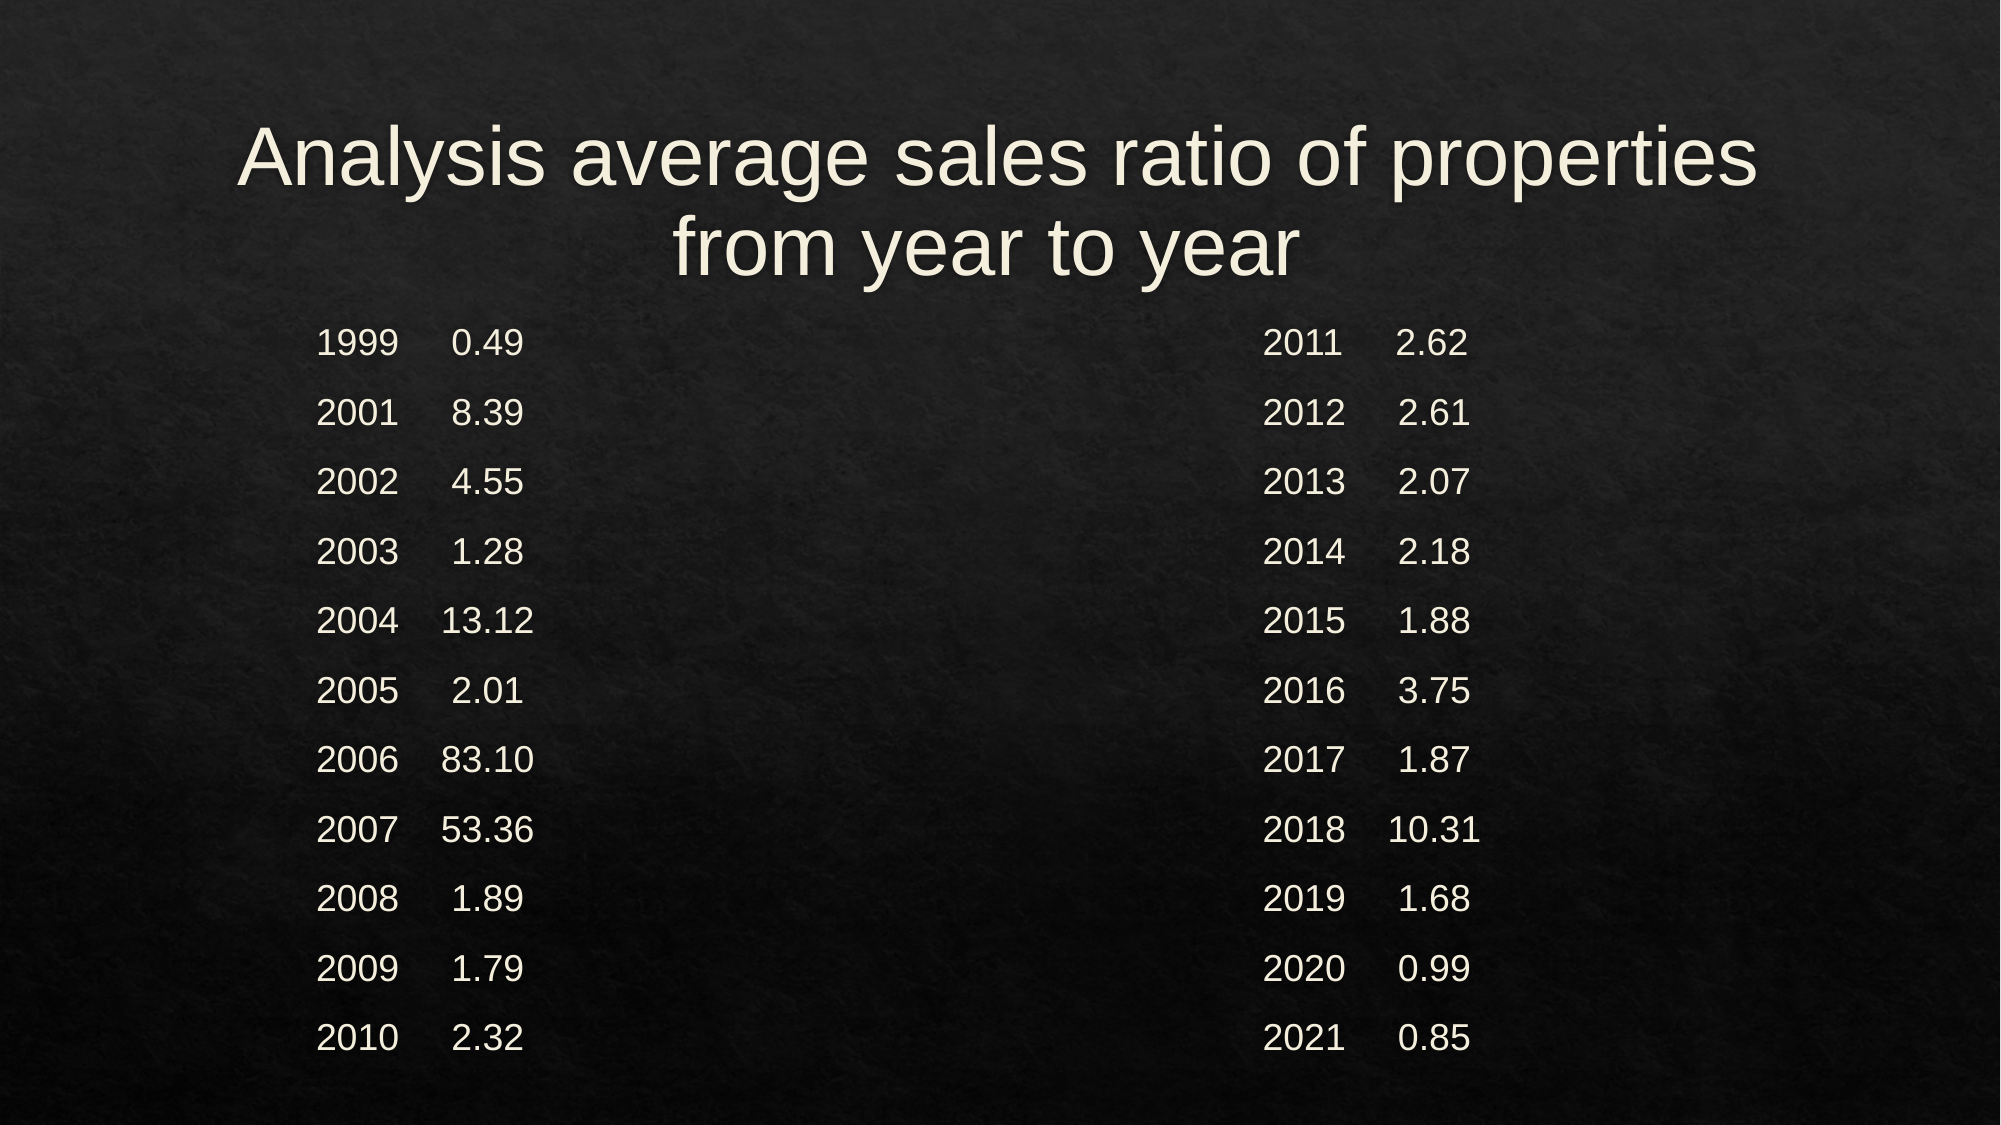

# Analysis average sales ratio of properties from year to year
1999     0.49
2001     8.39
2002     4.55
2003     1.28
2004    13.12
2005     2.01
2006    83.10
2007    53.36
2008     1.89
2009     1.79
2010     2.32
2011     2.62
2012     2.61
2013     2.07
2014     2.18
2015     1.88
2016     3.75
2017     1.87
2018    10.31
2019     1.68
2020     0.99
2021     0.85